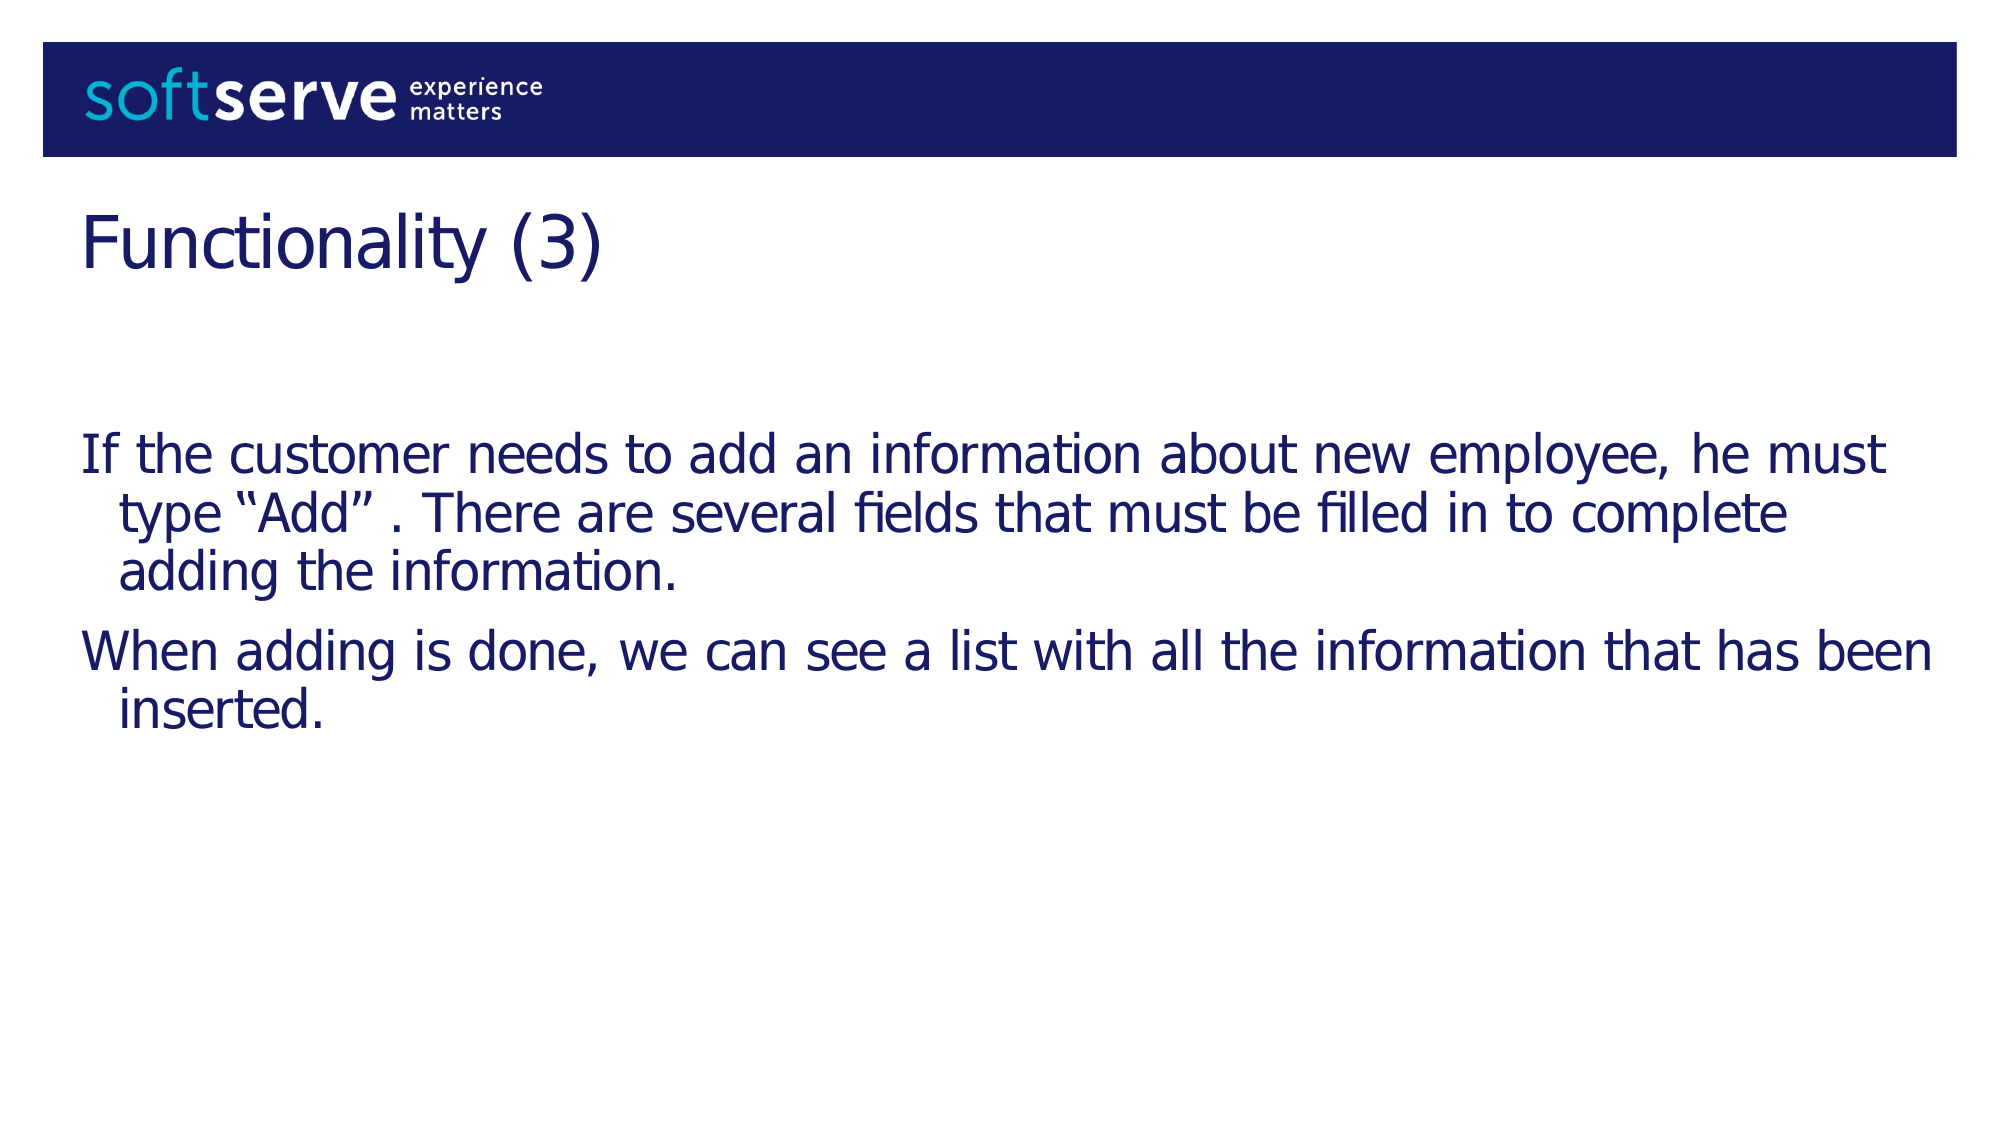

# Functionality (3)

If the customer needs to add an information about new employee, he must type “Add” . There are several fields that must be filled in to complete adding the information.
When adding is done, we can see a list with all the information that has been inserted.